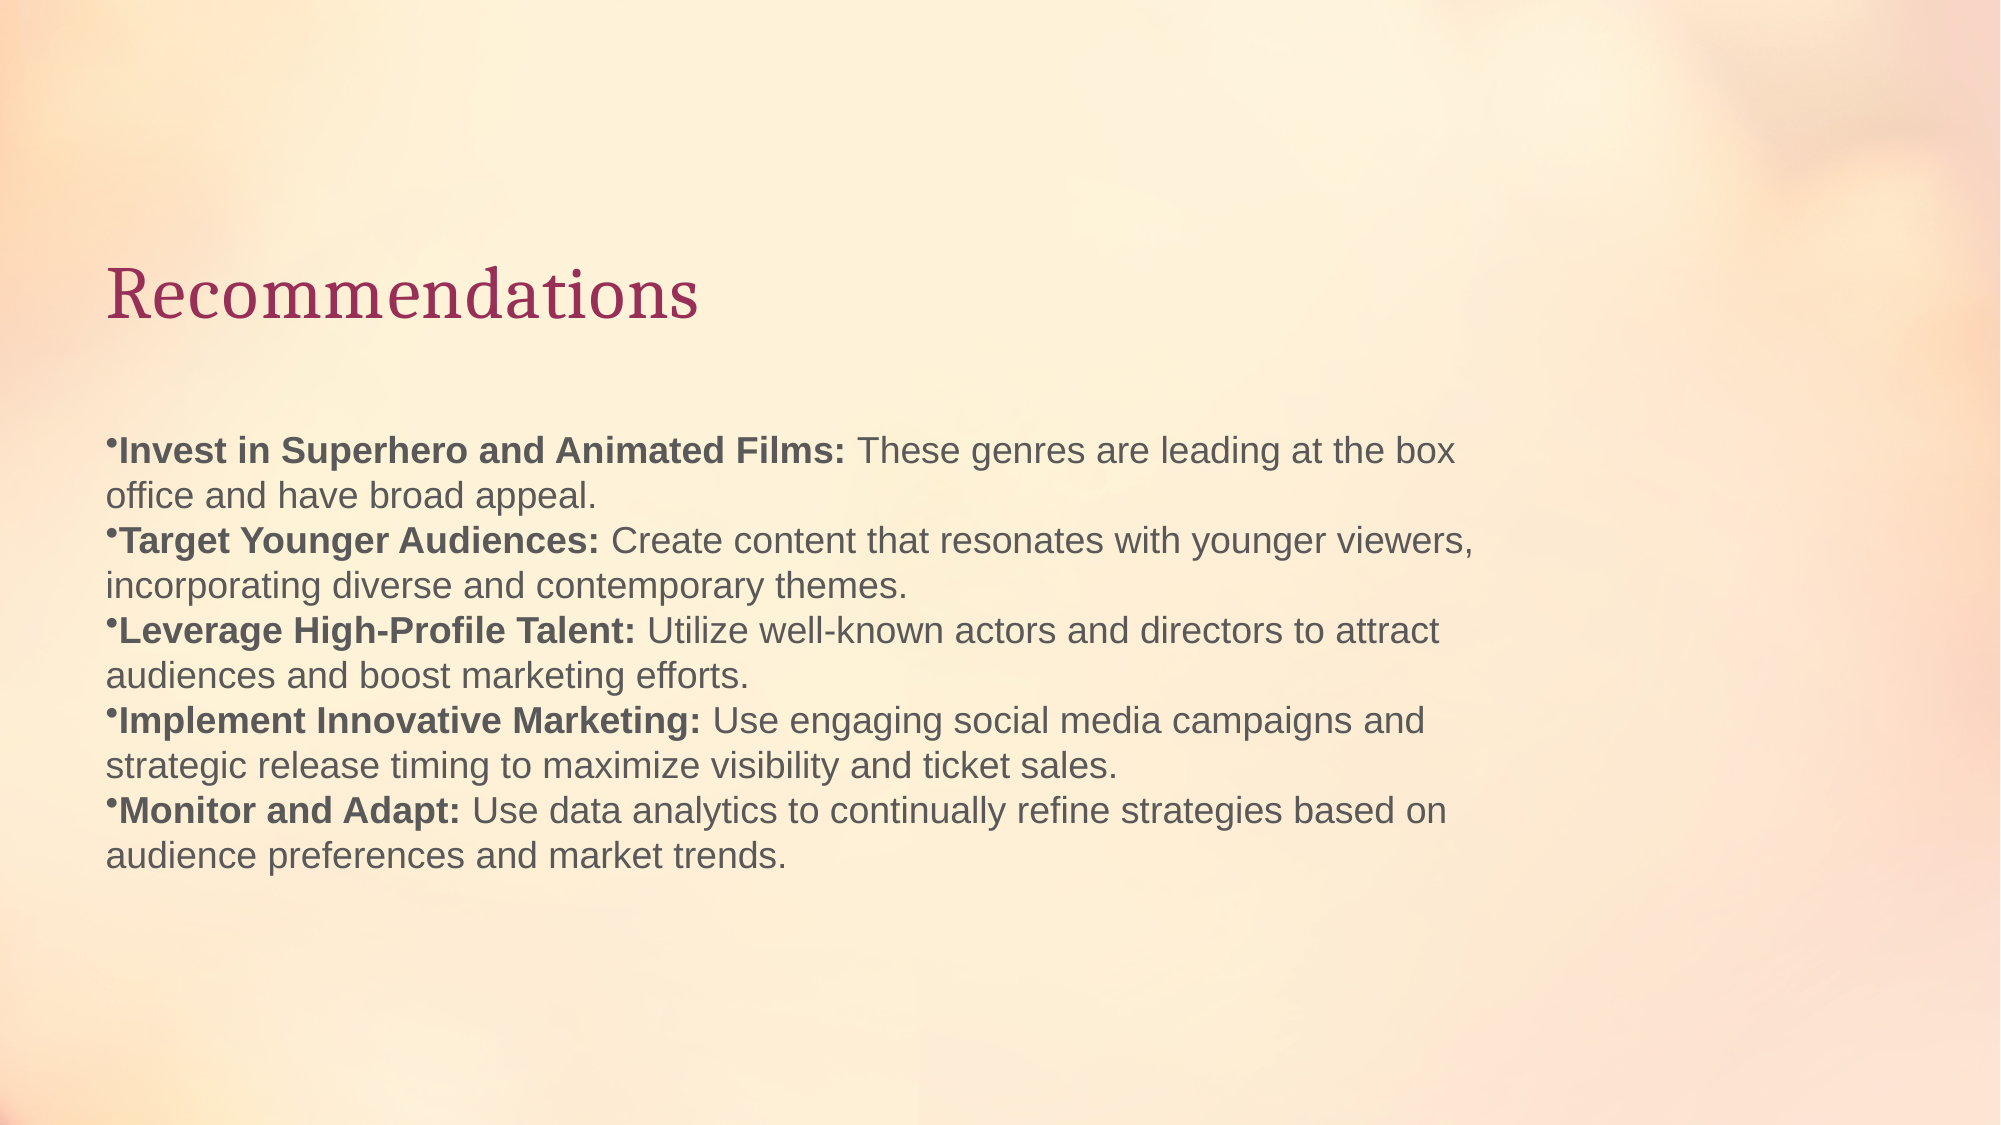

# Recommendations
Invest in Superhero and Animated Films: These genres are leading at the box office and have broad appeal.
Target Younger Audiences: Create content that resonates with younger viewers, incorporating diverse and contemporary themes.
Leverage High-Profile Talent: Utilize well-known actors and directors to attract audiences and boost marketing efforts.
Implement Innovative Marketing: Use engaging social media campaigns and strategic release timing to maximize visibility and ticket sales.
Monitor and Adapt: Use data analytics to continually refine strategies based on audience preferences and market trends.